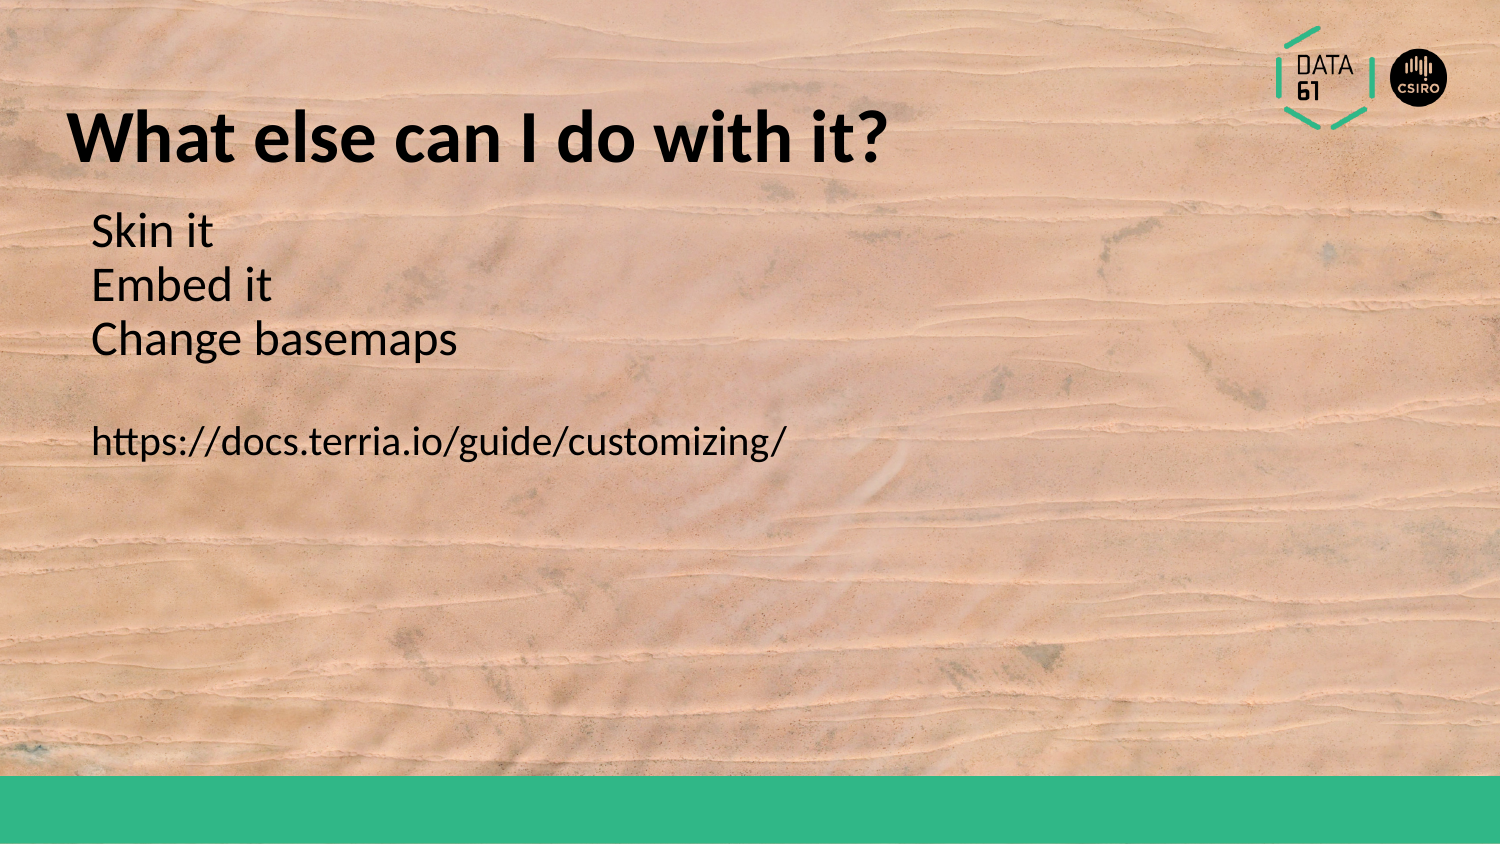

# What else can I do with it?
Skin it
Embed it
Change basemaps

https://docs.terria.io/guide/customizing/